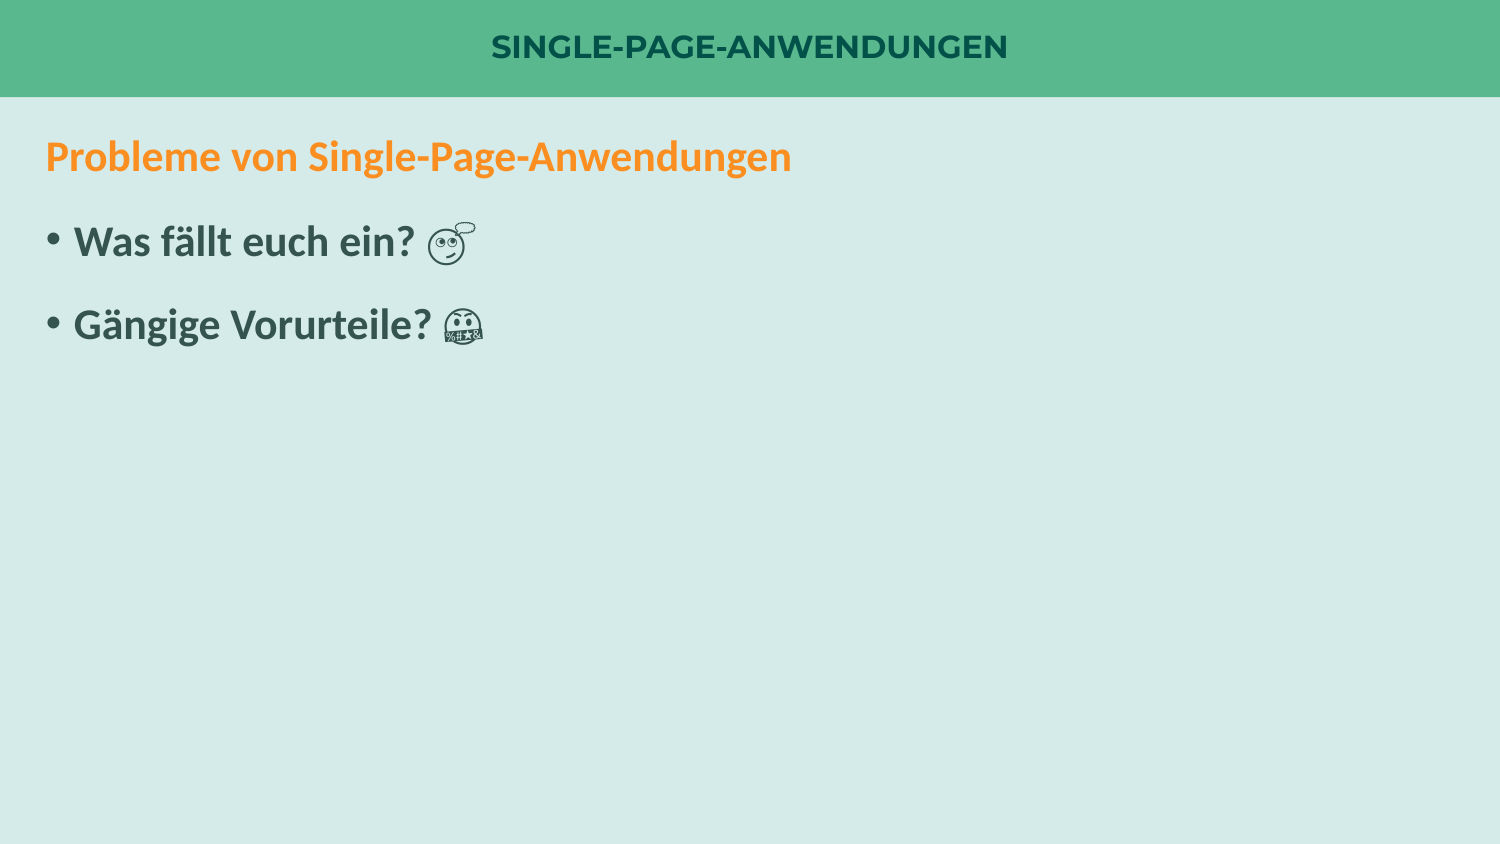

# Single-Page-Anwendungen
Probleme von Single-Page-Anwendungen
Was fällt euch ein? 🤔
Gängige Vorurteile? 🤬